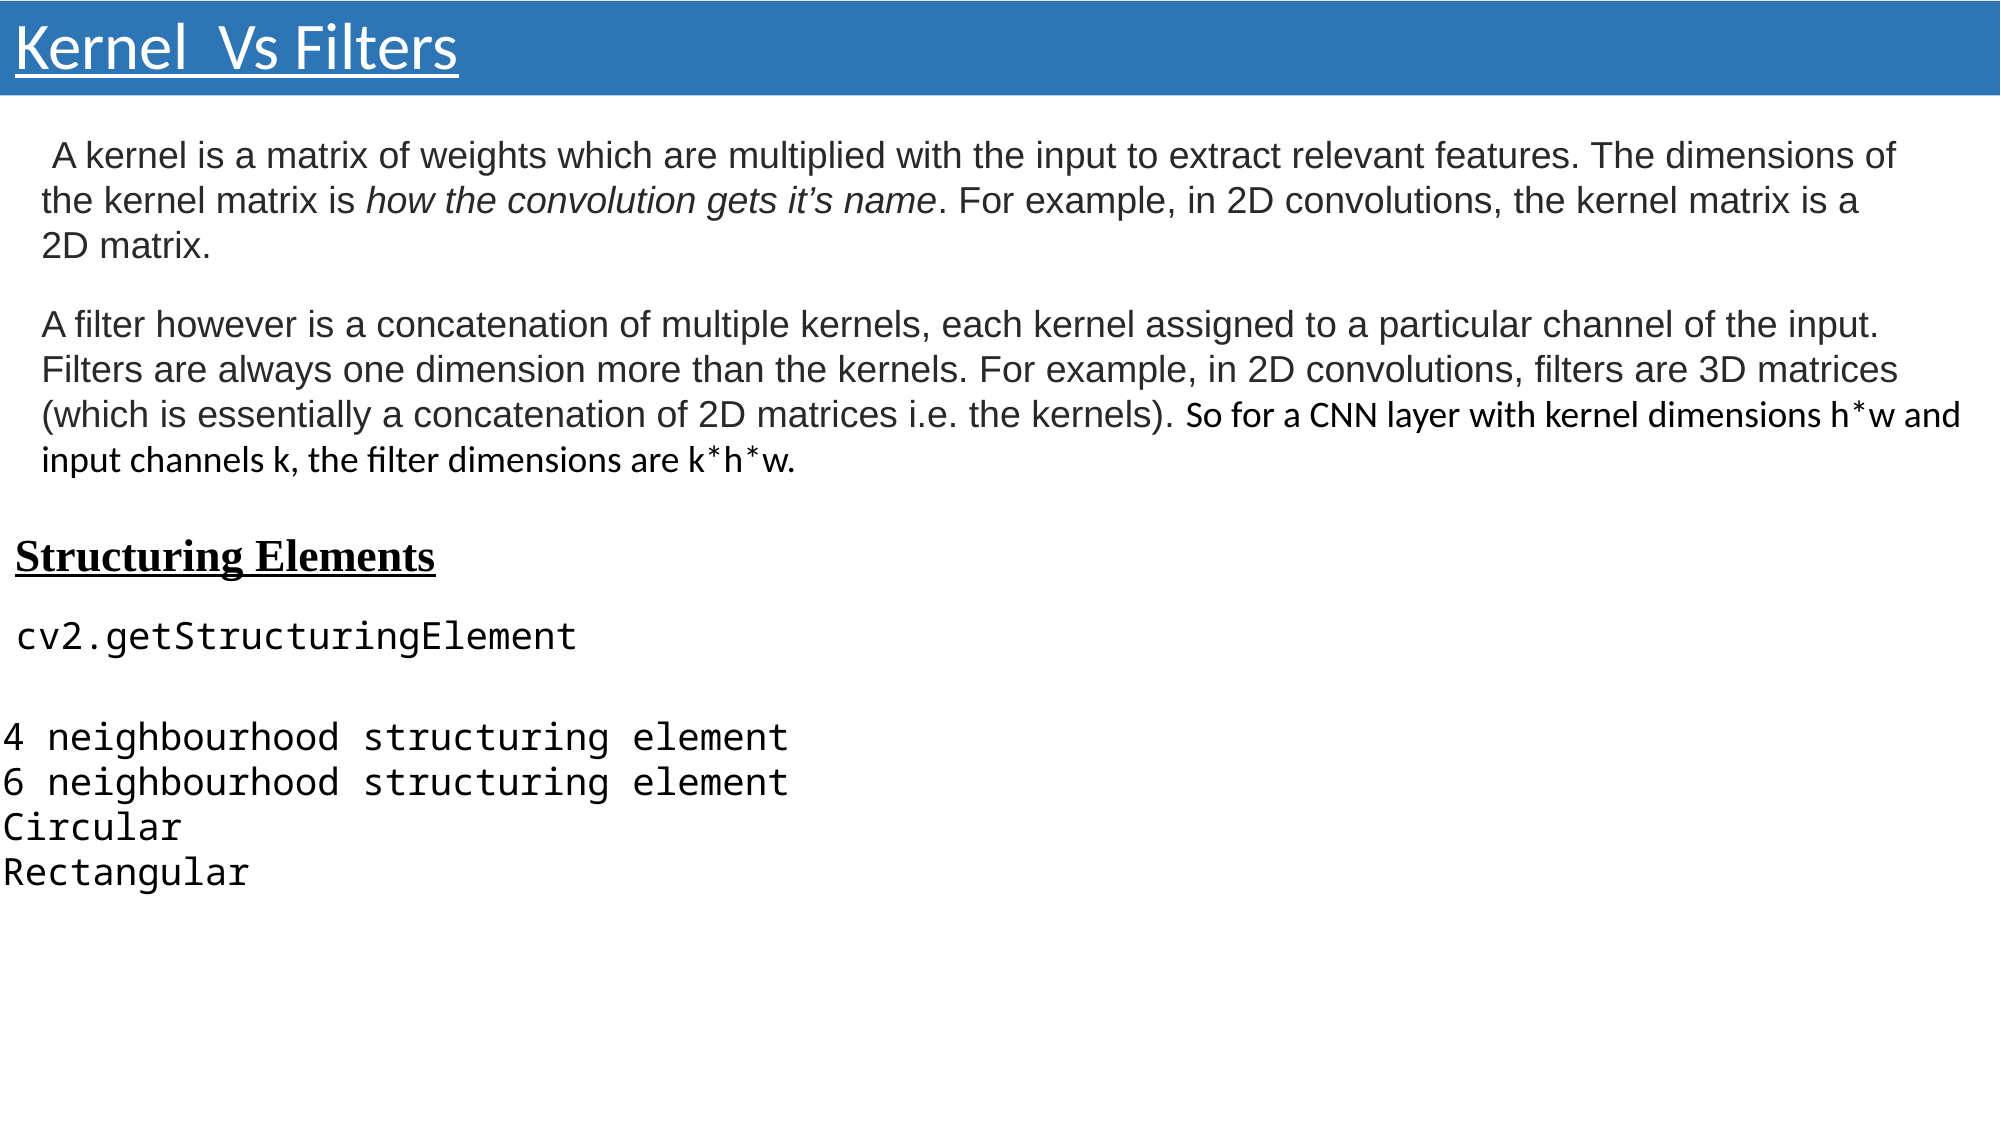

Kernel  Vs Filters
 A kernel is a matrix of weights which are multiplied with the input to extract relevant features. The dimensions of the kernel matrix is how the convolution gets it’s name. For example, in 2D convolutions, the kernel matrix is a 2D matrix.
A filter however is a concatenation of multiple kernels, each kernel assigned to a particular channel of the input. Filters are always one dimension more than the kernels. For example, in 2D convolutions, filters are 3D matrices (which is essentially a concatenation of 2D matrices i.e. the kernels). So for a CNN layer with kernel dimensions h*w and input channels k, the filter dimensions are k*h*w.
Structuring Elements
cv2.getStructuringElement
4 neighbourhood structuring element
6 neighbourhood structuring element
Circular
Rectangular